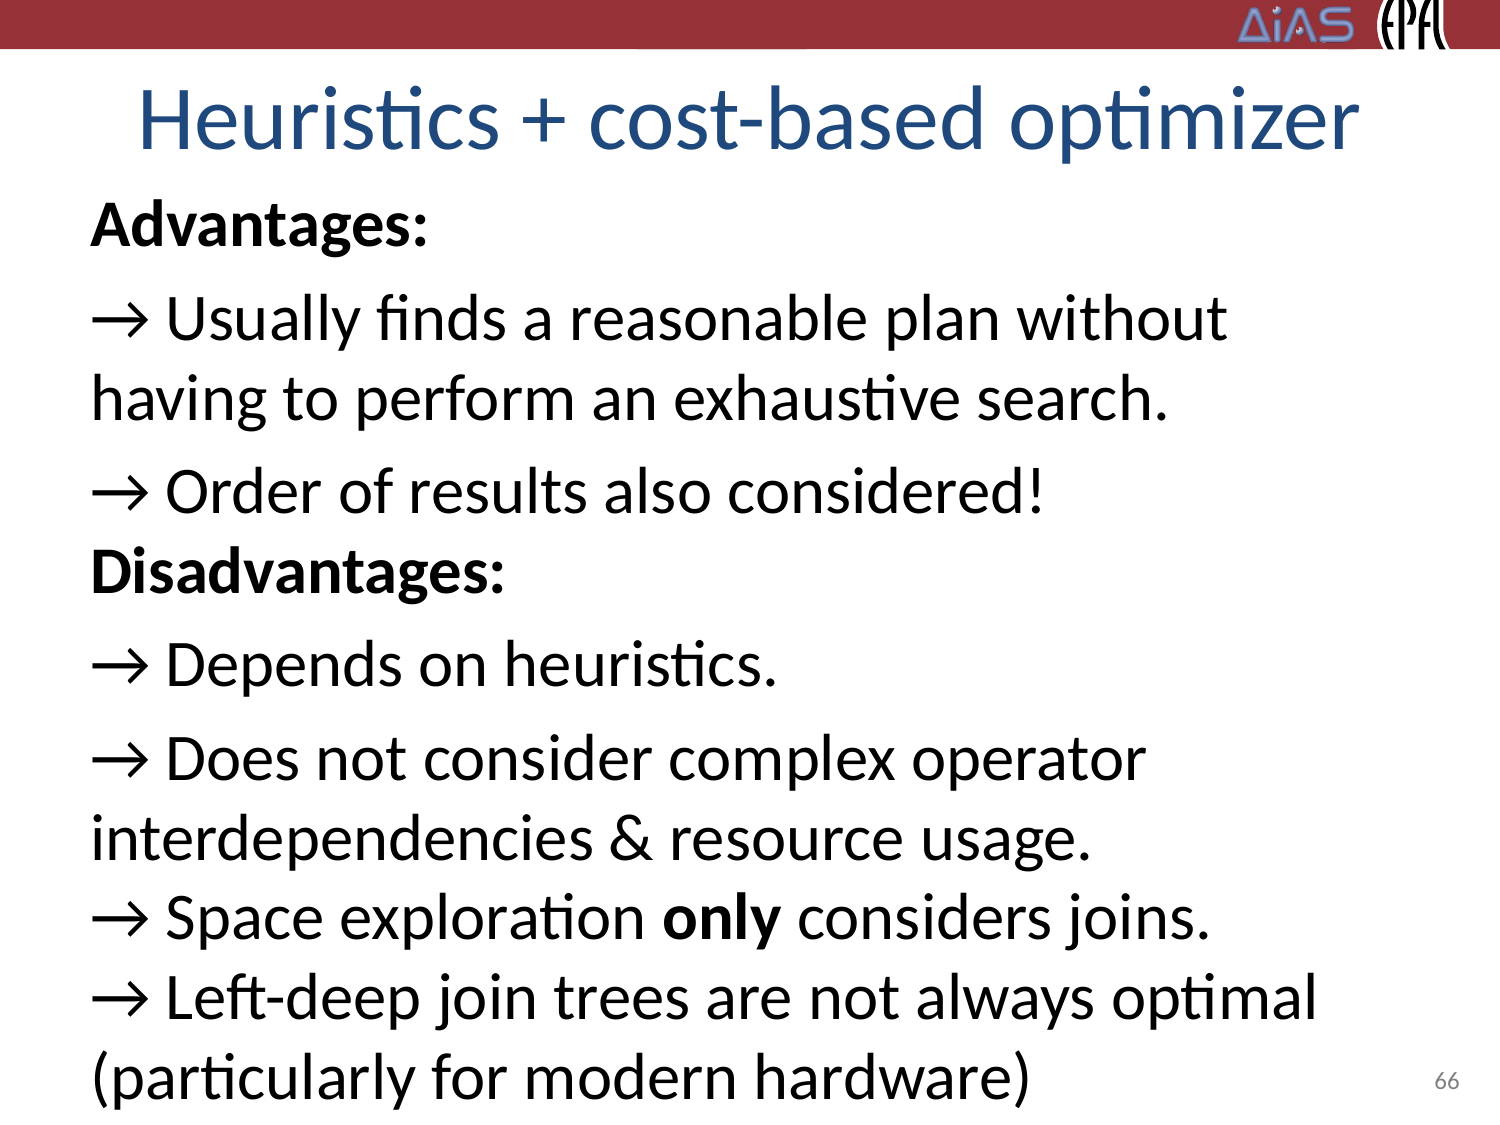

# Heuristics + cost-based optimizer
Advantages:
→ Usually finds a reasonable plan without having to perform an exhaustive search.
→ Order of results also considered!
Disadvantages:
→ Depends on heuristics.
→ Does not consider complex operator interdependencies & resource usage.
→ Space exploration only considers joins.
→ Left-deep join trees are not always optimal (particularly for modern hardware)
66